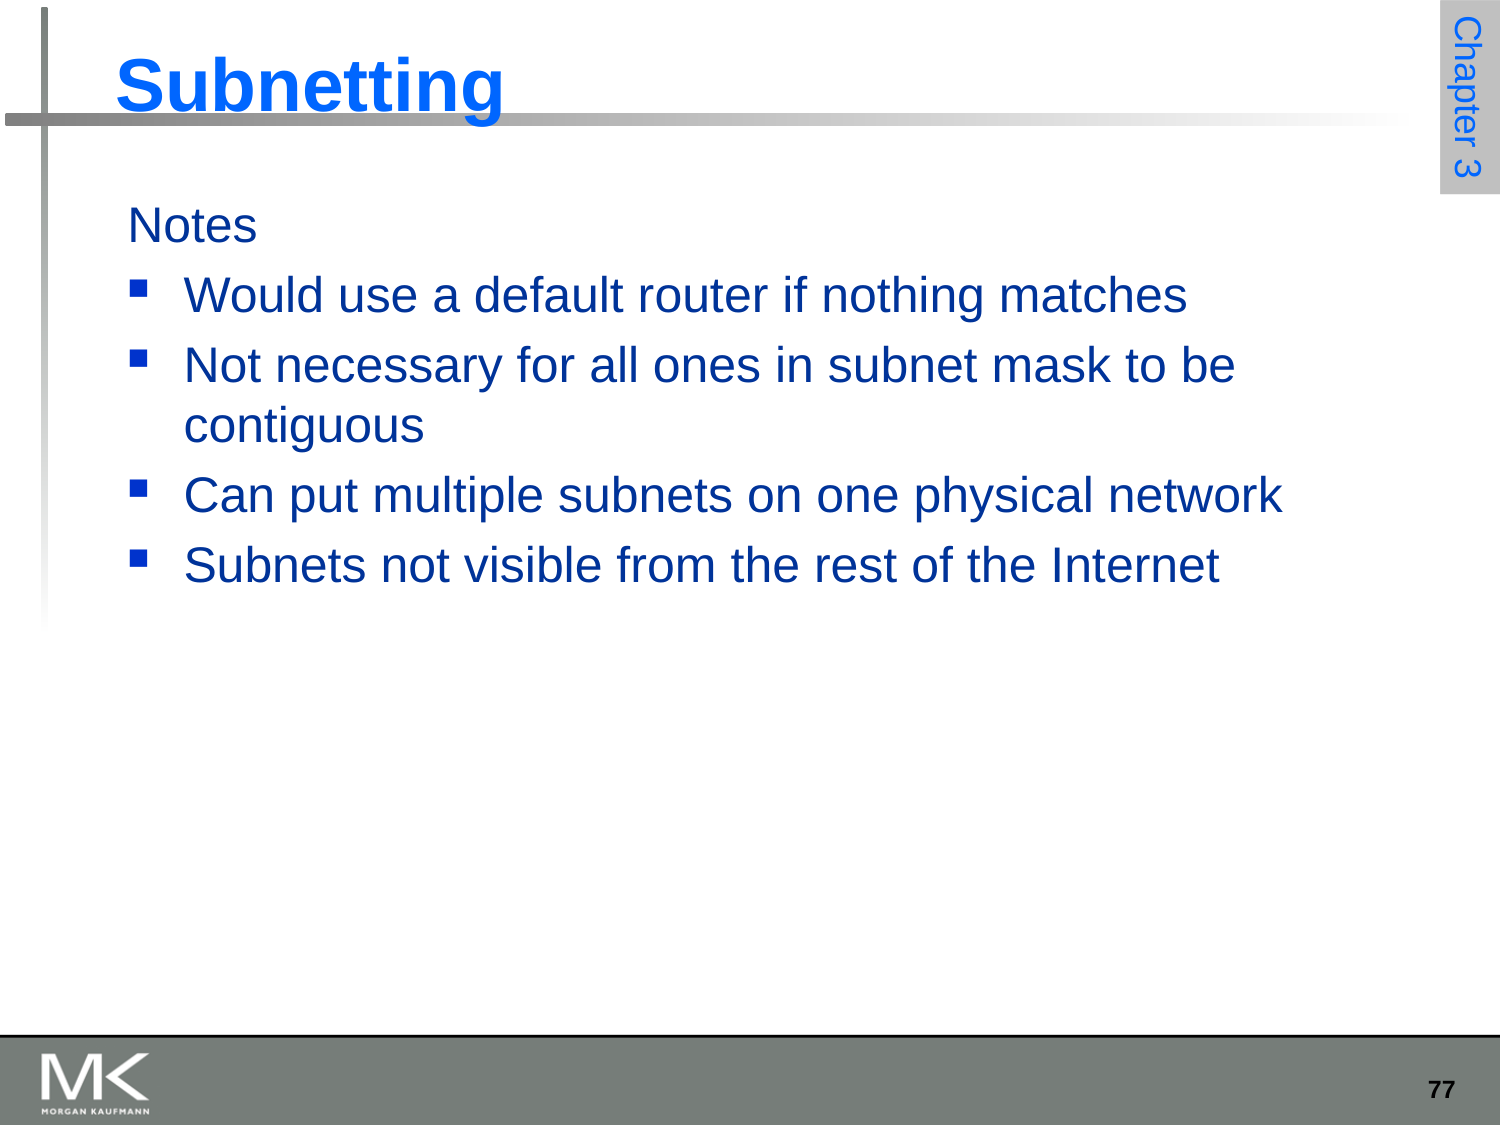

# Subnetting
Notes
Would use a default router if nothing matches
Not necessary for all ones in subnet mask to be contiguous
Can put multiple subnets on one physical network
Subnets not visible from the rest of the Internet